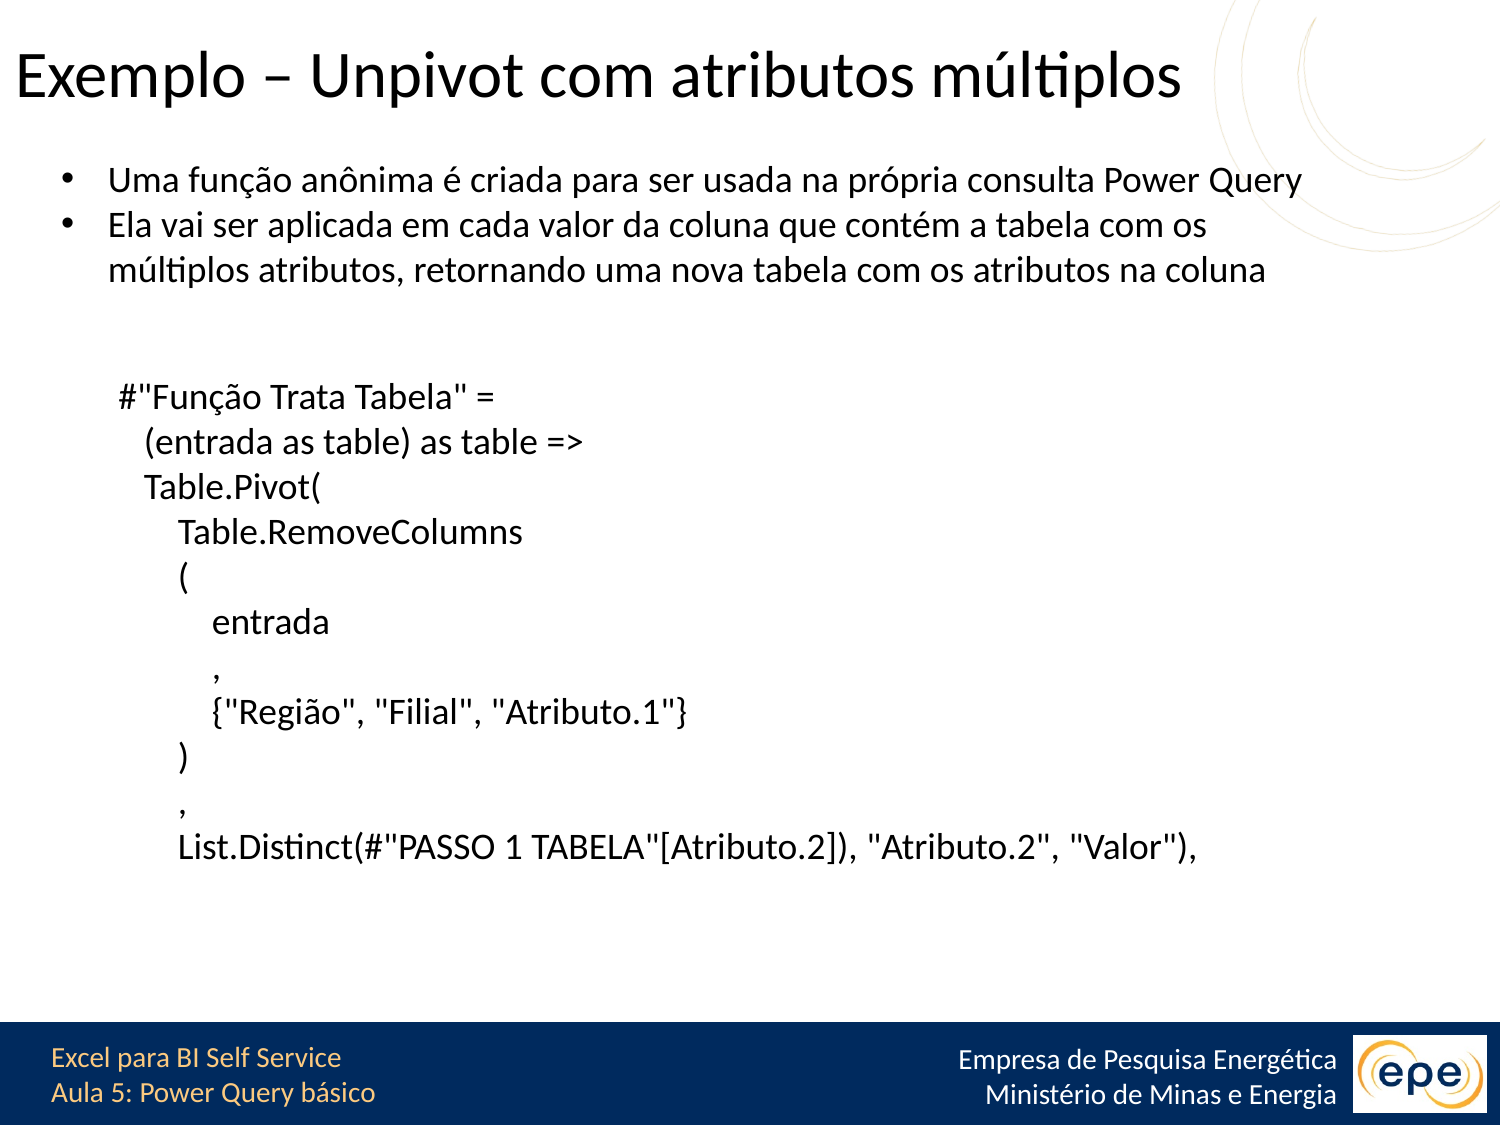

# Exemplo – Unpivot com atributos múltiplos
Uma função anônima é criada para ser usada na própria consulta Power Query
Ela vai ser aplicada em cada valor da coluna que contém a tabela com os múltiplos atributos, retornando uma nova tabela com os atributos na coluna
 #"Função Trata Tabela" =
    (entrada as table) as table =>
    Table.Pivot(
        Table.RemoveColumns
        (
            entrada
            ,
            {"Região", "Filial", "Atributo.1"}
        )
        ,
        List.Distinct(#"PASSO 1 TABELA"[Atributo.2]), "Atributo.2", "Valor"),